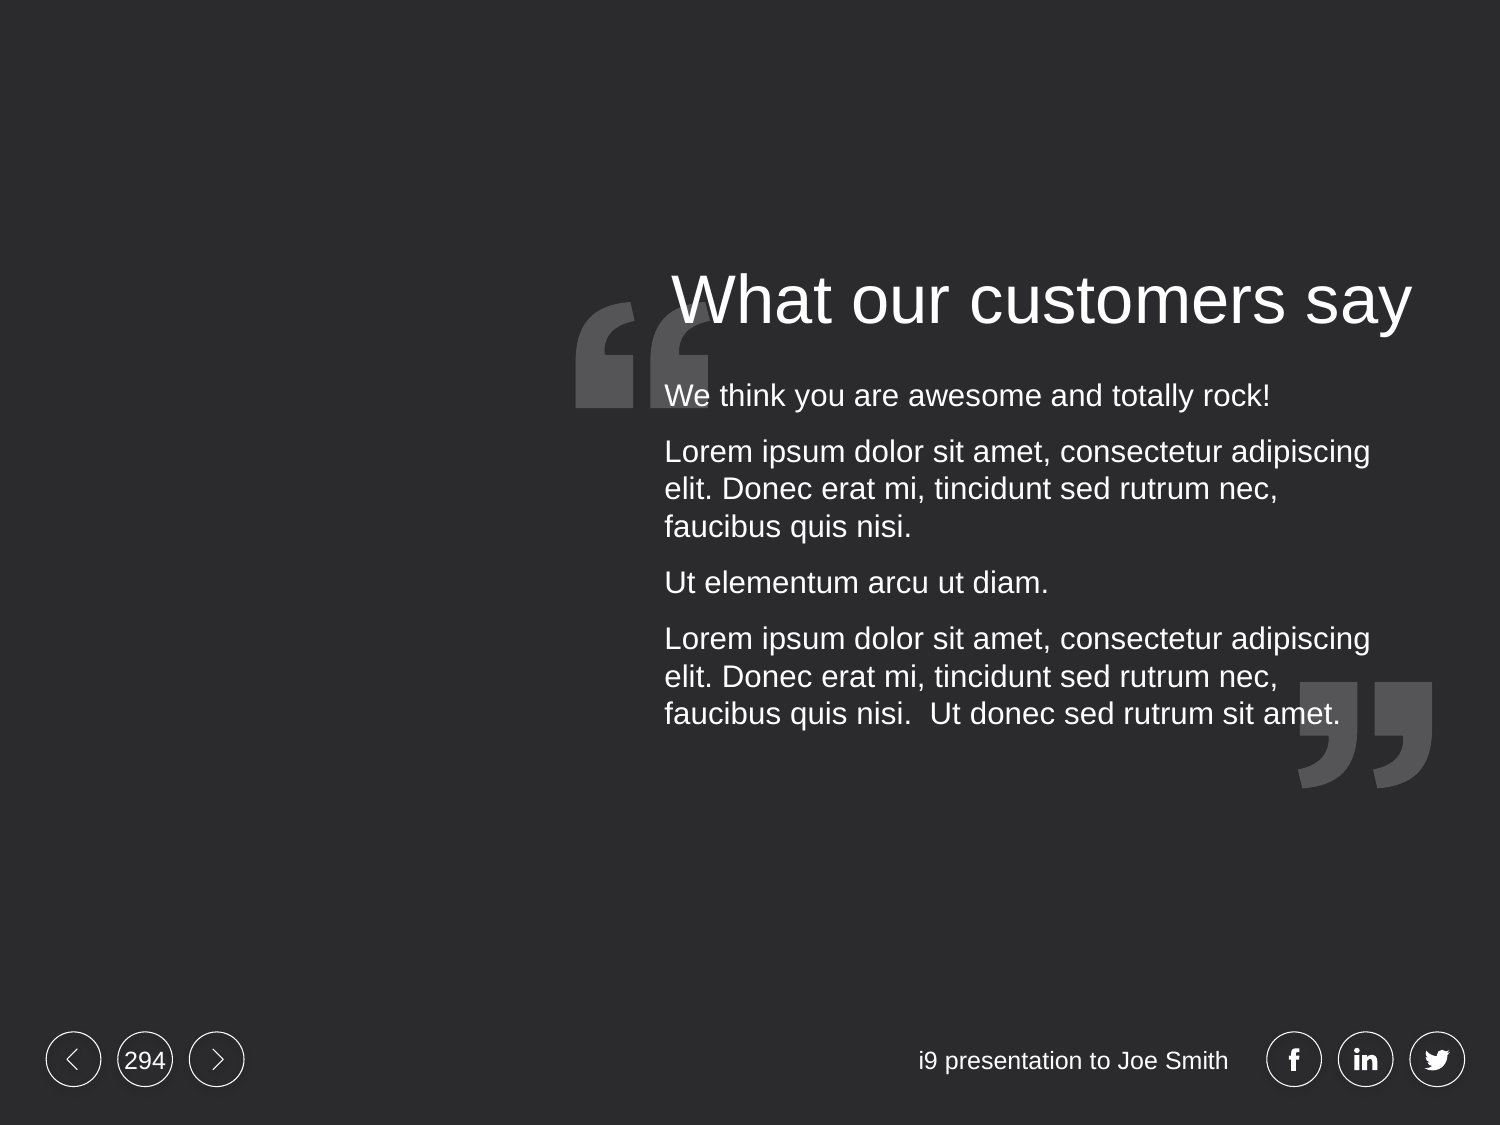

What our customers say

We think you are awesome and totally rock!
Lorem ipsum dolor sit amet, consectetur adipiscing elit. Donec erat mi, tincidunt sed rutrum nec, faucibus quis nisi.
Ut elementum arcu ut diam.
Lorem ipsum dolor sit amet, consectetur adipiscing elit. Donec erat mi, tincidunt sed rutrum nec, faucibus quis nisi.  Ut donec sed rutrum sit amet.

Picture of businessman in tie can be downloaded here:
http://photodune.net/item/cool-businessman-portrait-on-grey-background/3628885
Sorry! I can’t include it in the template; there are copyright restrictions. But it’s super cheap, and a very nice photograph.